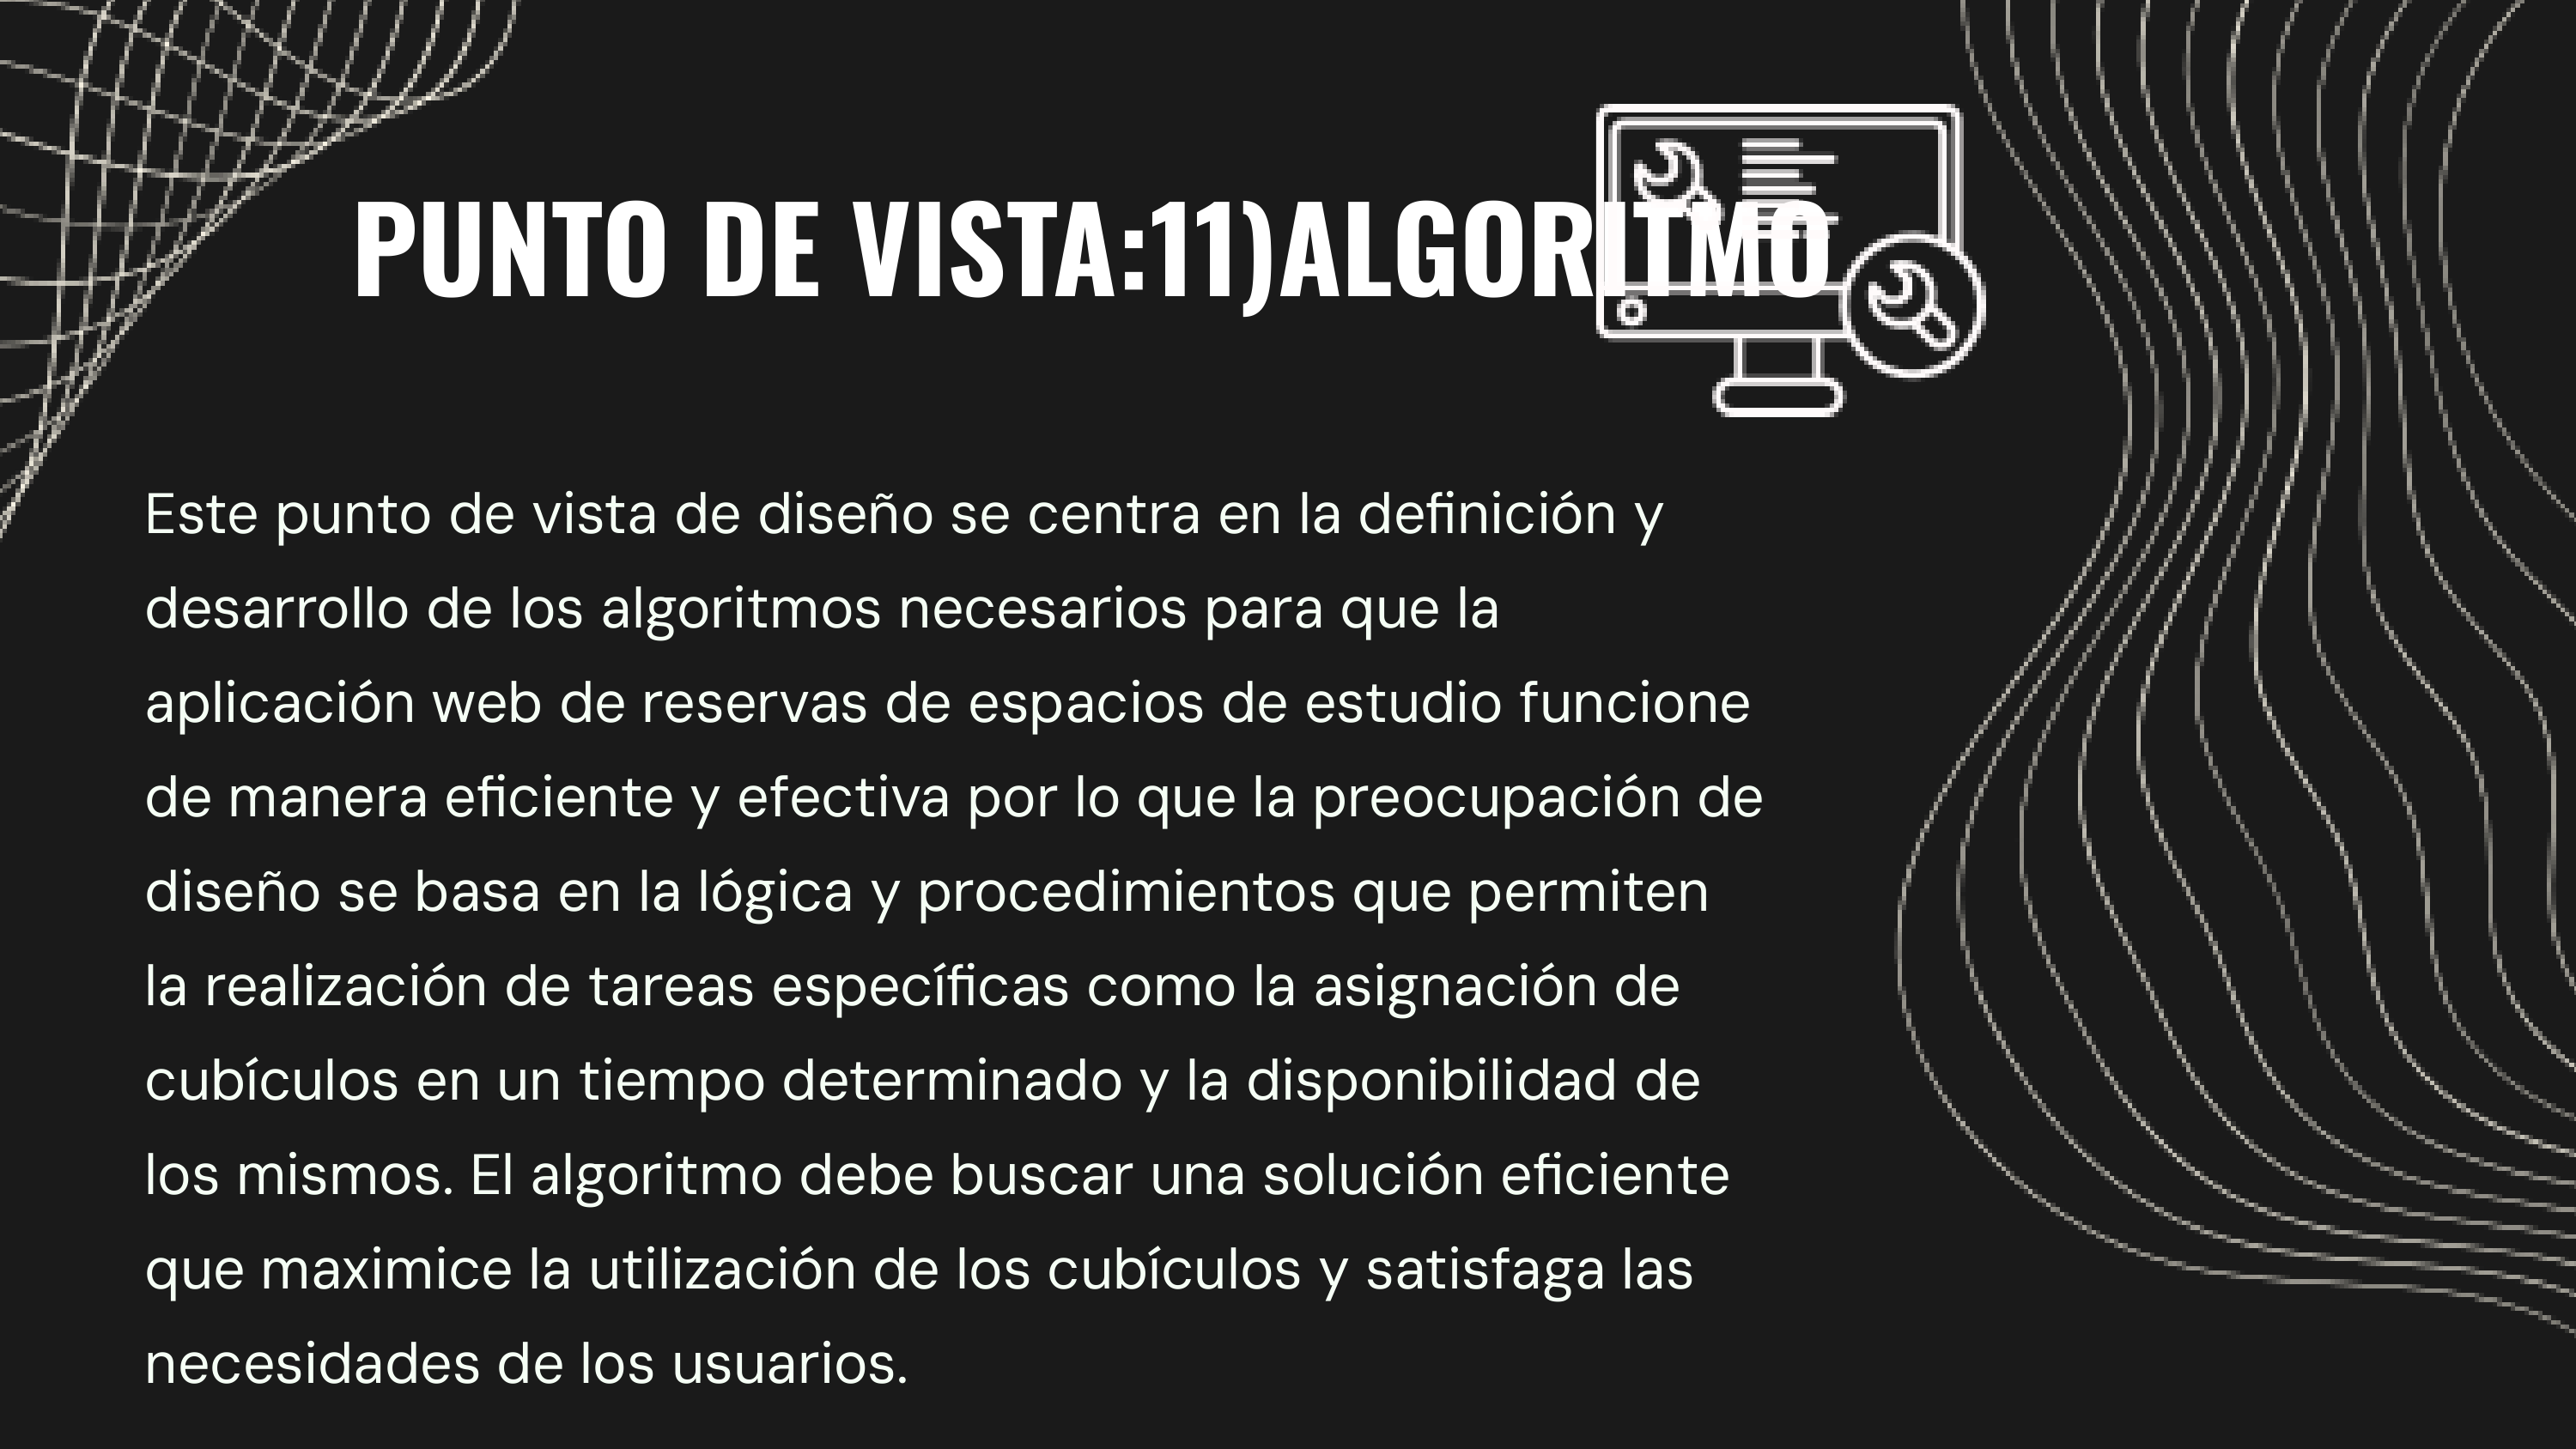

PUNTO DE VISTA:11)ALGORITMO
Este punto de vista de diseño se centra en la definición y desarrollo de los algoritmos necesarios para que la aplicación web de reservas de espacios de estudio funcione de manera eficiente y efectiva por lo que la preocupación de diseño se basa en la lógica y procedimientos que permiten la realización de tareas específicas como la asignación de cubículos en un tiempo determinado y la disponibilidad de los mismos. El algoritmo debe buscar una solución eficiente que maximice la utilización de los cubículos y satisfaga las necesidades de los usuarios.